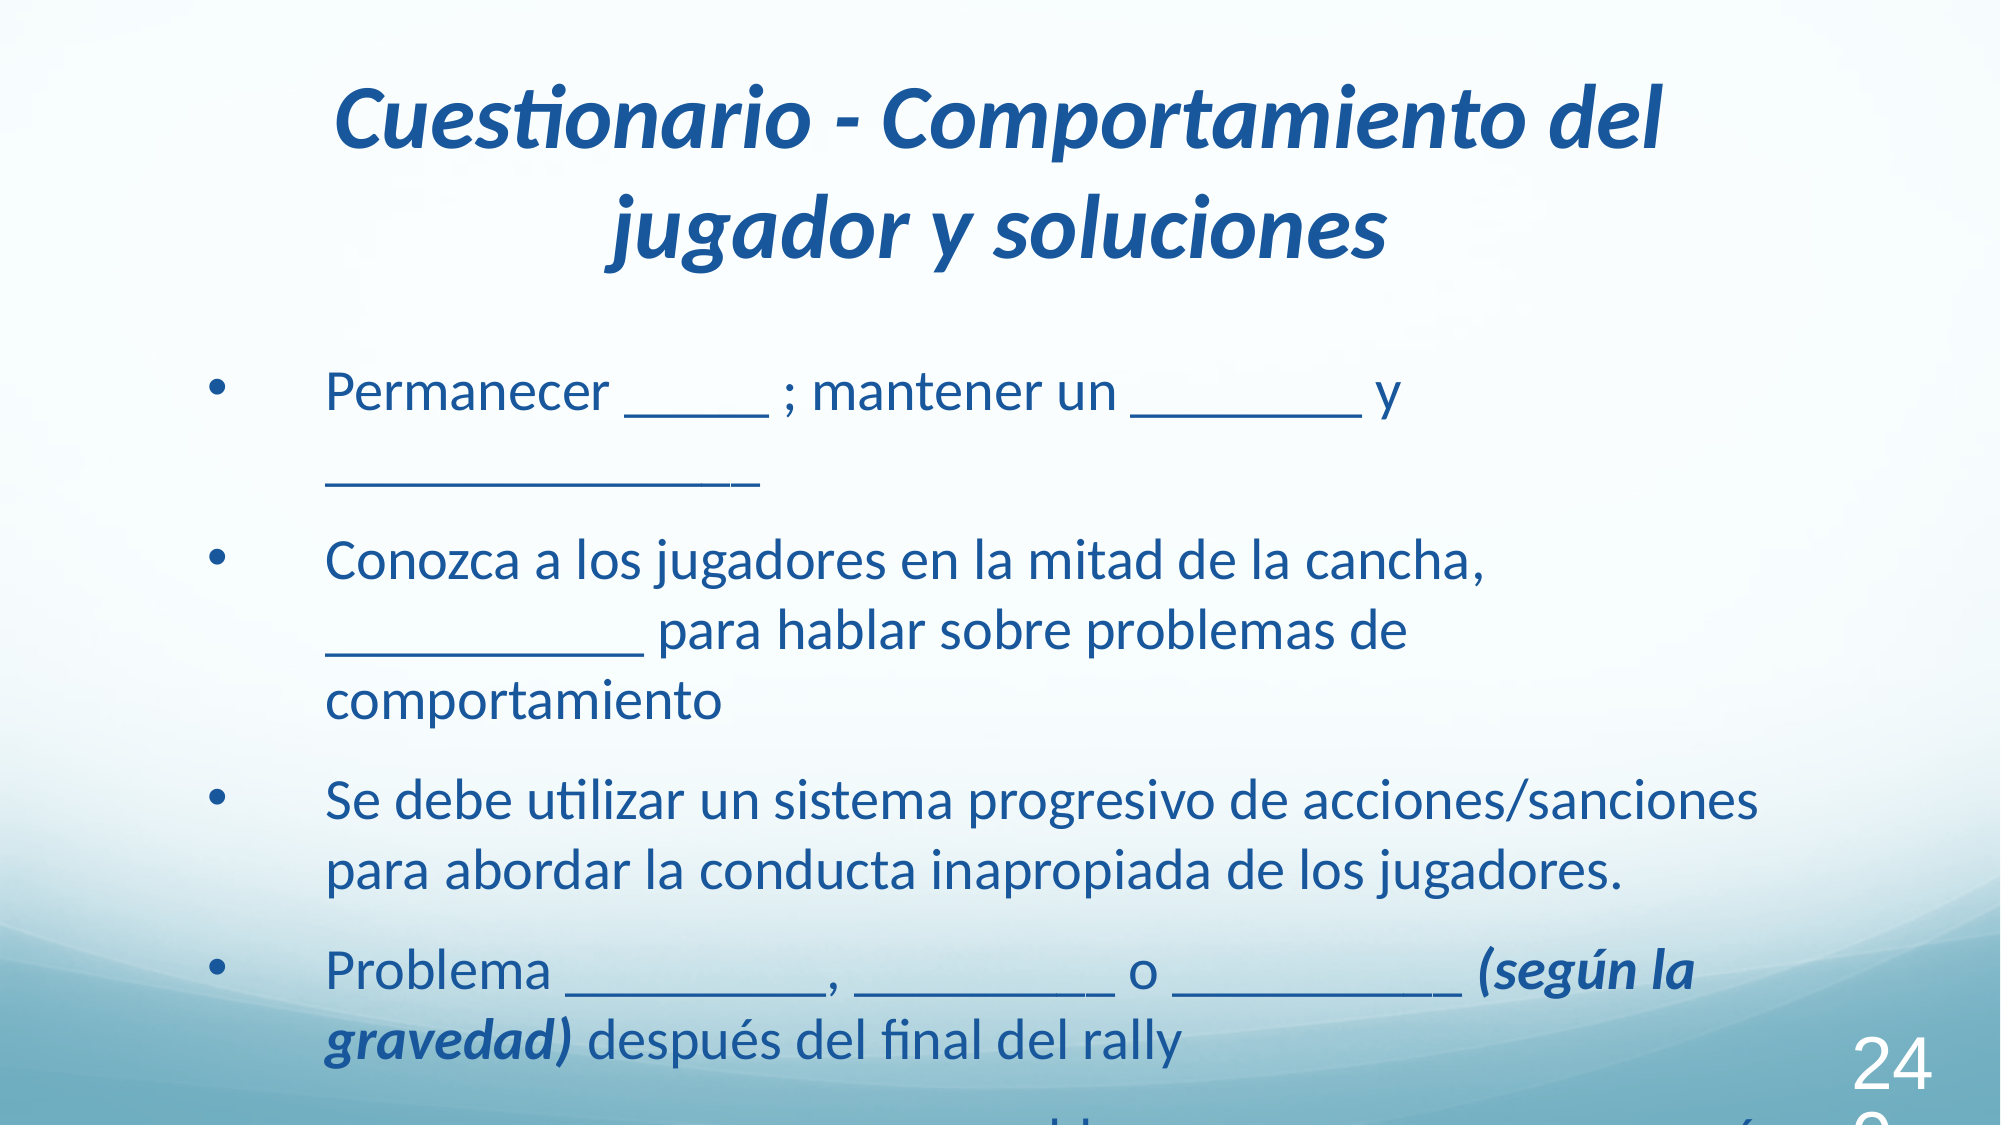

Cuestionario - Comportamiento del jugador y soluciones

Permanecer _____ ; mantener un ________ y _______________

Conozca a los jugadores en la mitad de la cancha, ___________ para hablar sobre problemas de comportamiento

Se debe utilizar un sistema progresivo de acciones/sanciones para abordar la conducta inapropiada de los jugadores.

Problema _________, _________ o __________ (según la gravedad) después del final del rally

_____________ para crear problemas, _____________, según sea necesario.
240